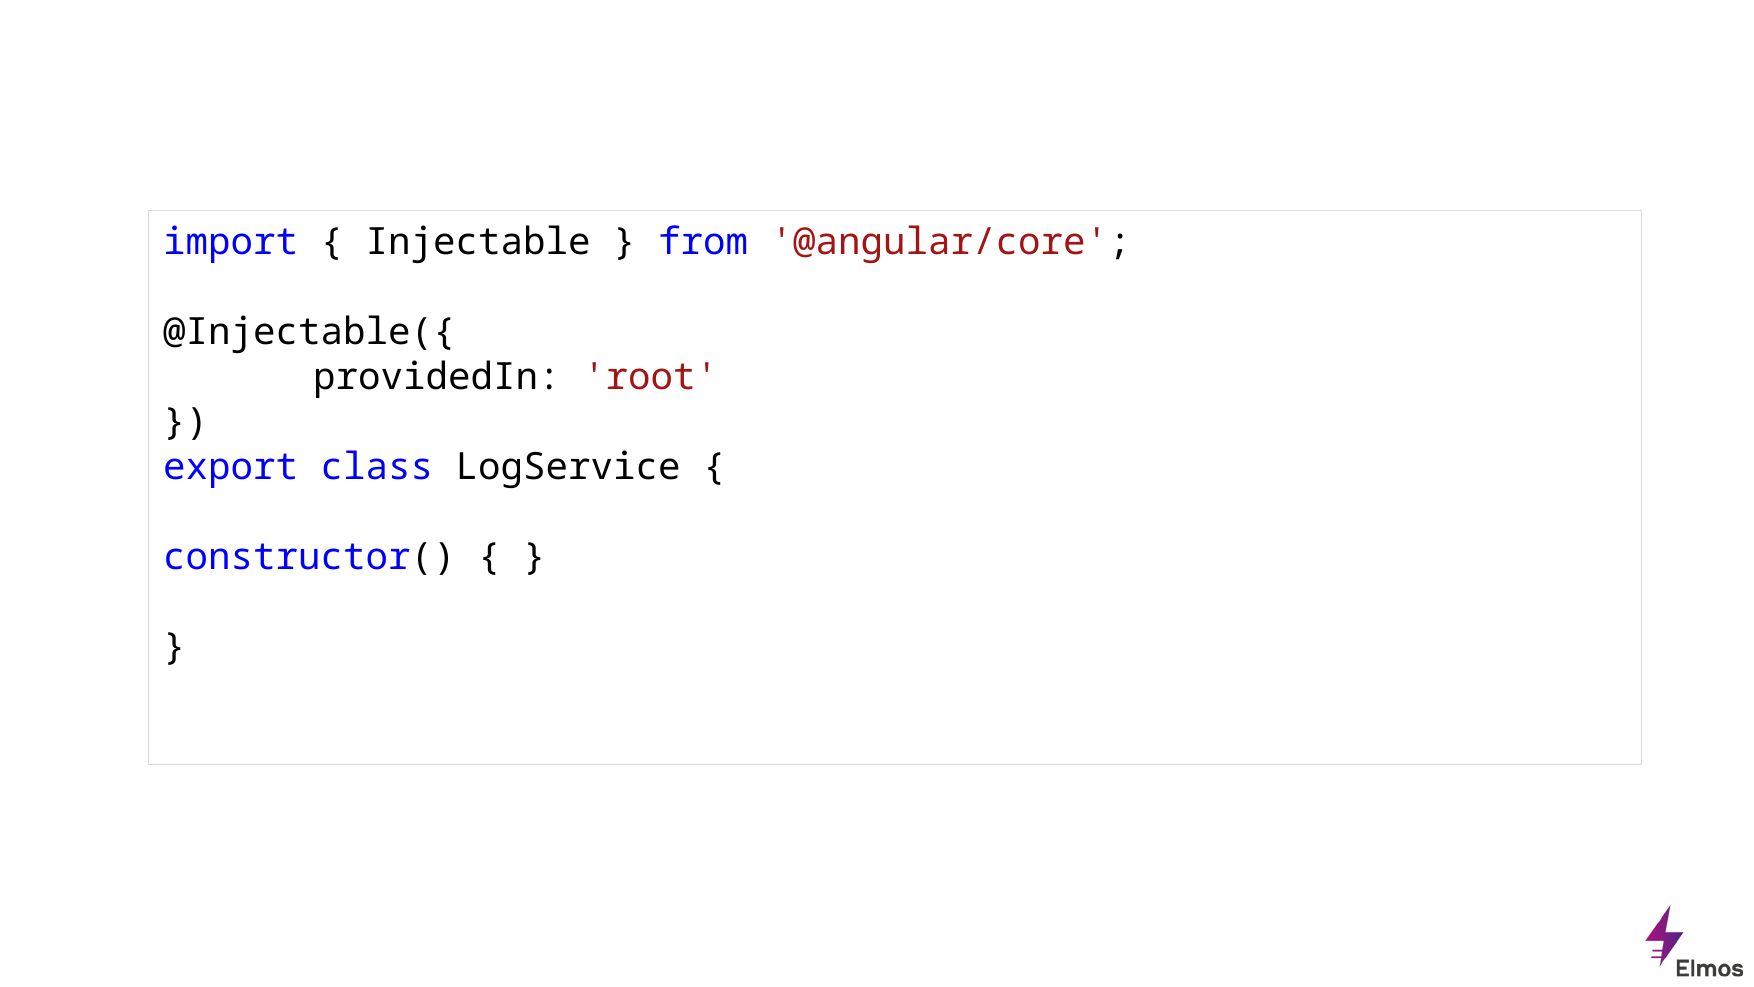

import { Injectable } from '@angular/core';
@Injectable({
	providedIn: 'root'
})
export class LogService {
constructor() { }

}